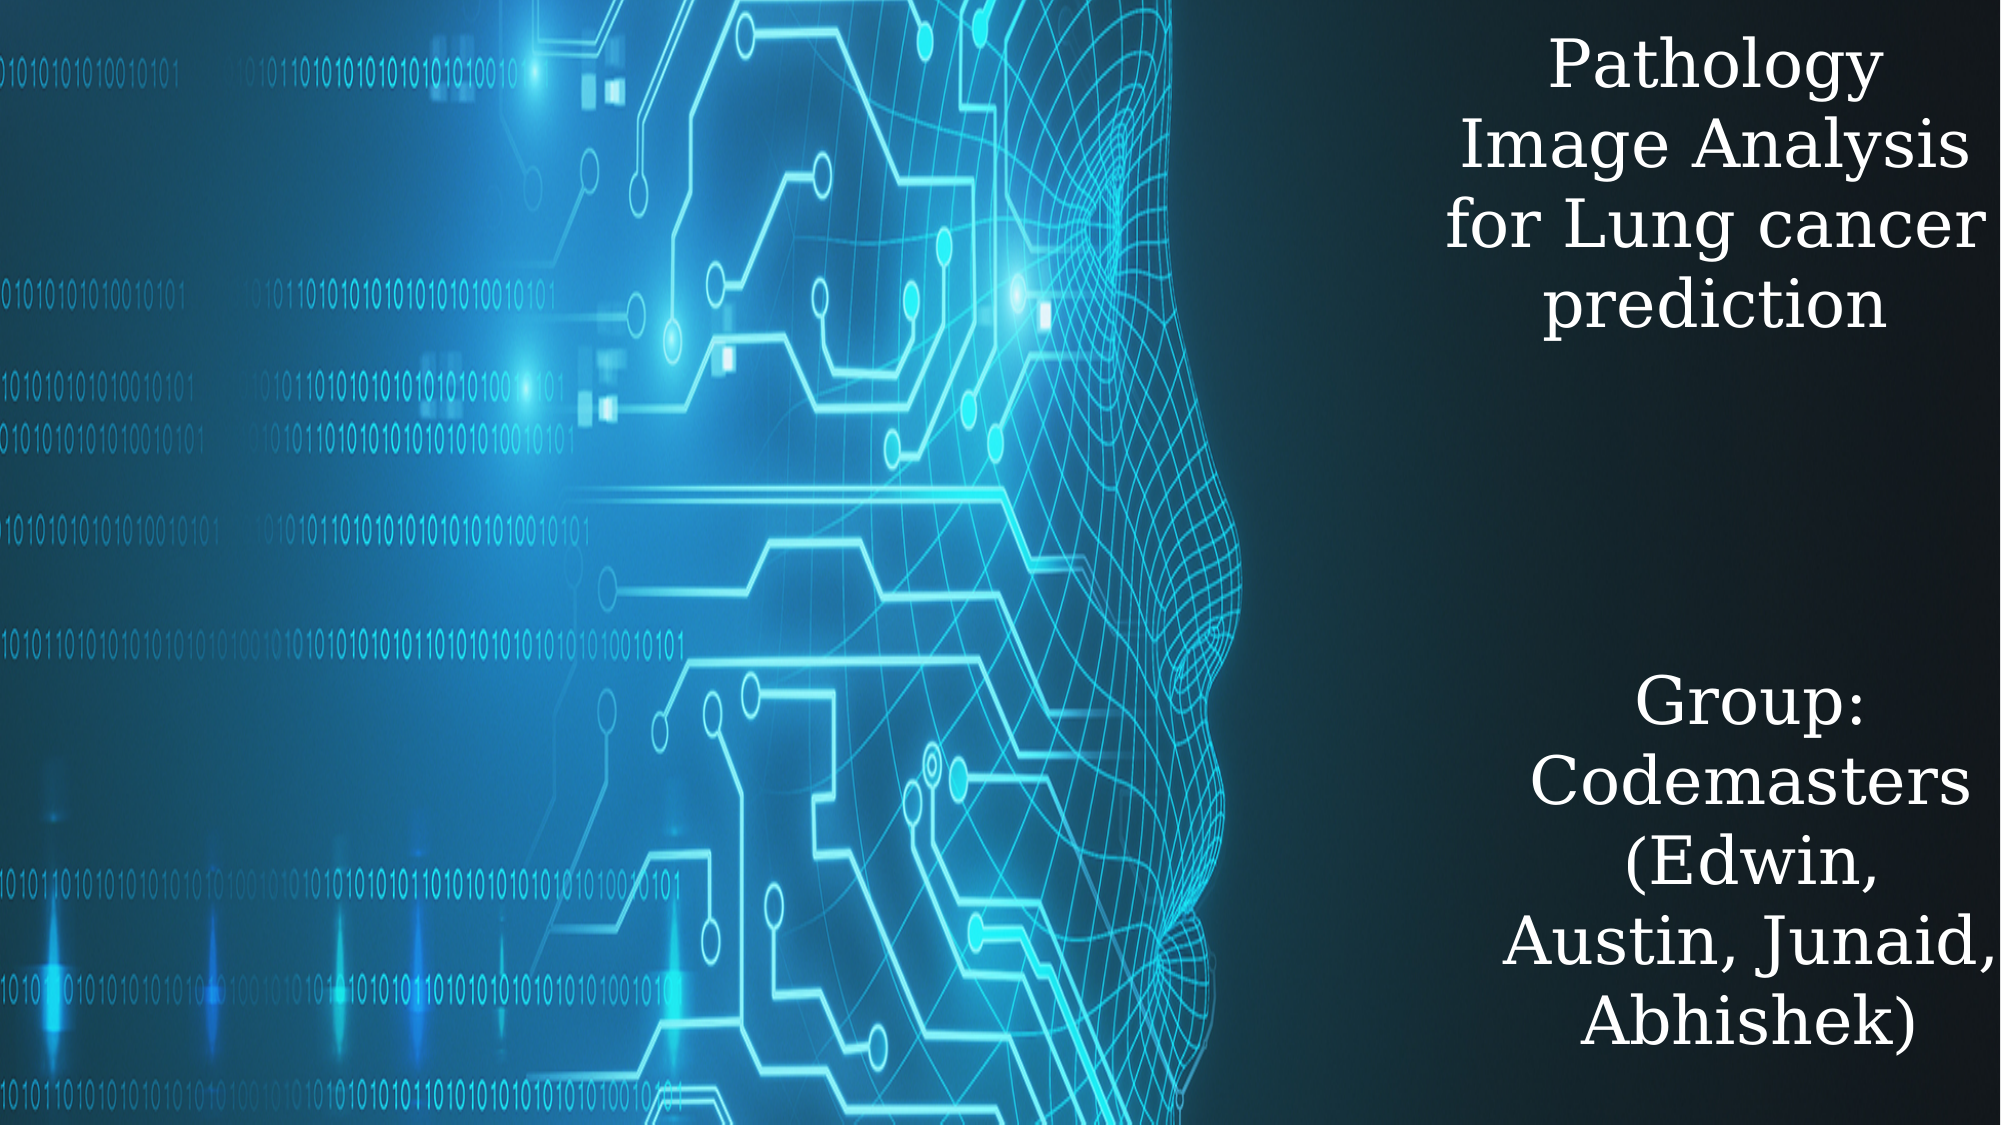

Pathology Image Analysis for Lung cancer prediction
Group: Codemasters
(Edwin, Austin, Junaid, Abhishek)